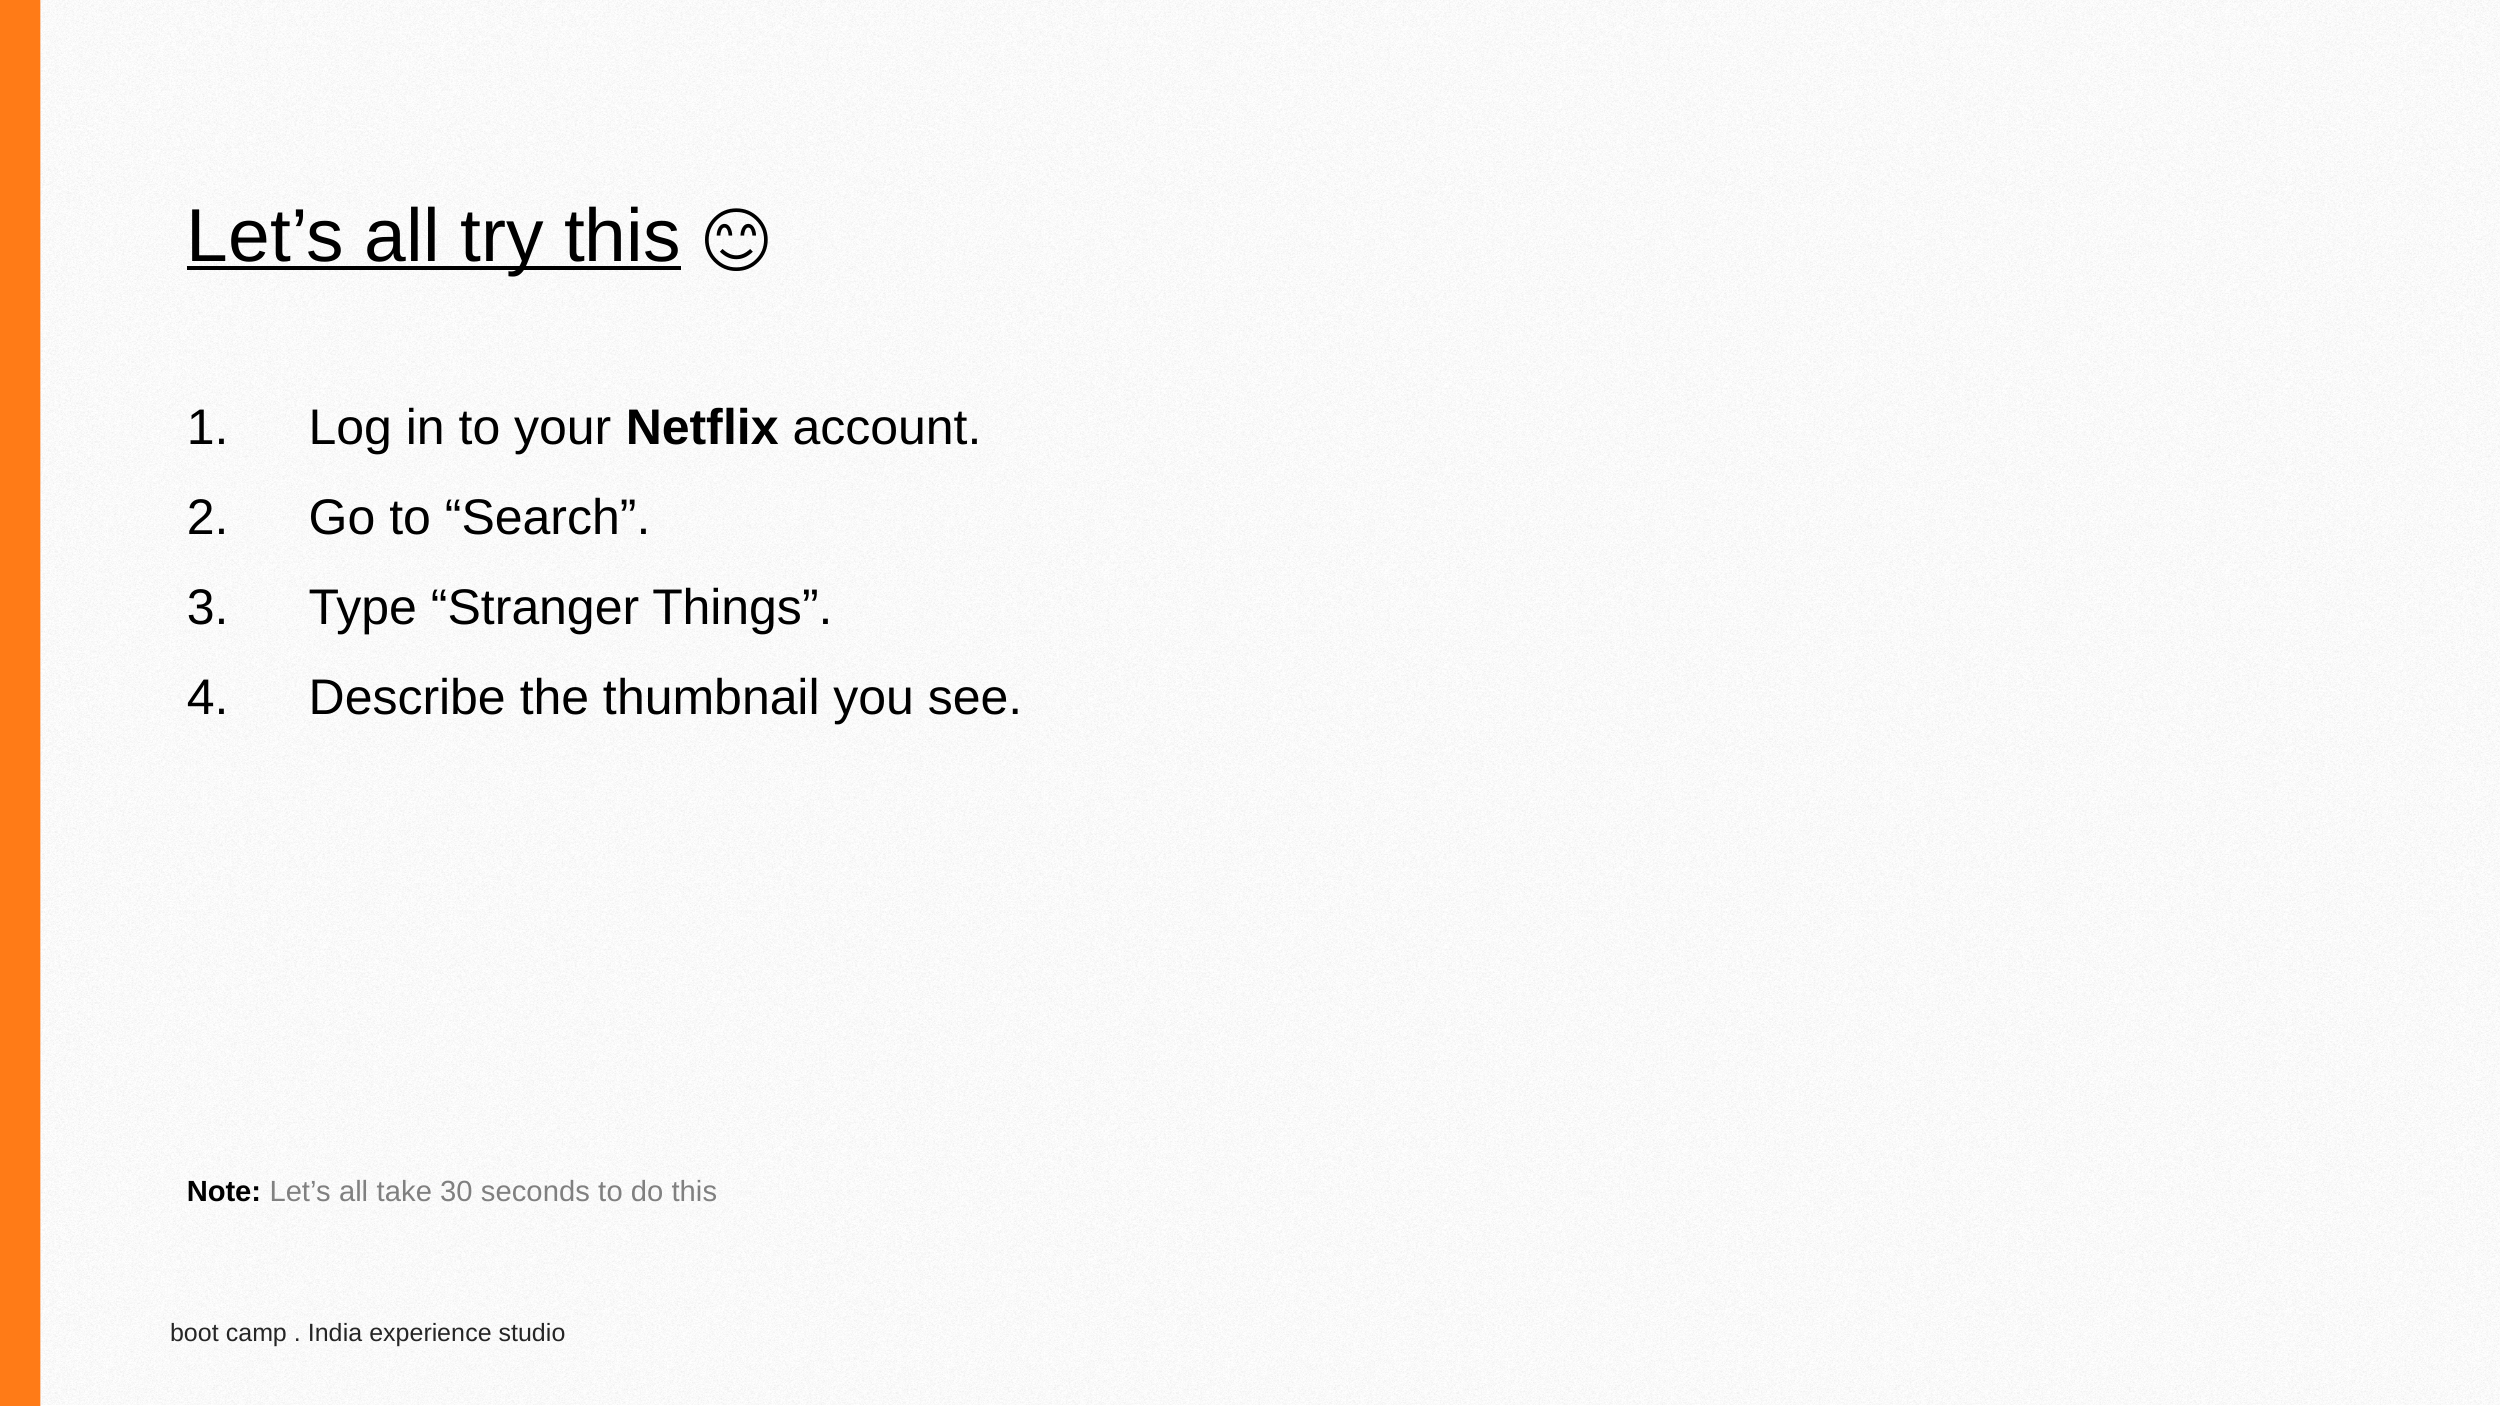

# Let’s all try this 😊
Log in to your Netflix account.
Go to “Search”.
Type “Stranger Things”.
Describe the thumbnail you see.
Note: Let’s all take 30 seconds to do this